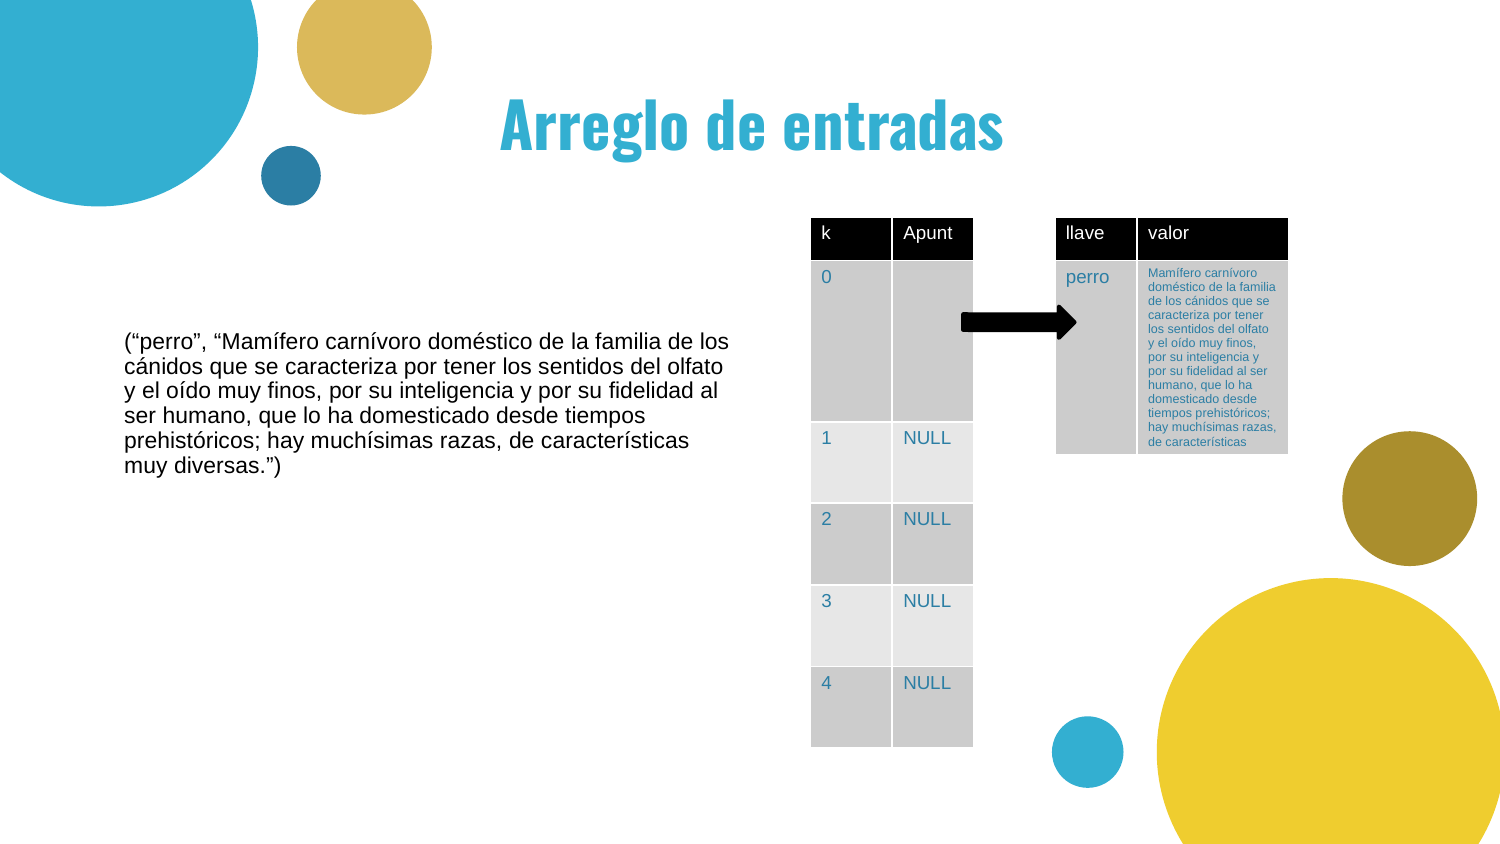

# Arreglo de entradas
| k | Apunt |
| --- | --- |
| 0 |  |
| 1 | NULL |
| 2 | NULL |
| 3 | NULL |
| 4 | NULL |
| llave | valor |
| --- | --- |
| perro | Mamífero carnívoro doméstico de la familia de los cánidos que se caracteriza por tener los sentidos del olfato y el oído muy finos, por su inteligencia y por su fidelidad al ser humano, que lo ha domesticado desde tiempos prehistóricos; hay muchísimas razas, de características |

(“perro”, “Mamífero carnívoro doméstico de la familia de los cánidos que se caracteriza por tener los sentidos del olfato y el oído muy finos, por su inteligencia y por su fidelidad al ser humano, que lo ha domesticado desde tiempos prehistóricos; hay muchísimas razas, de características muy diversas.”)